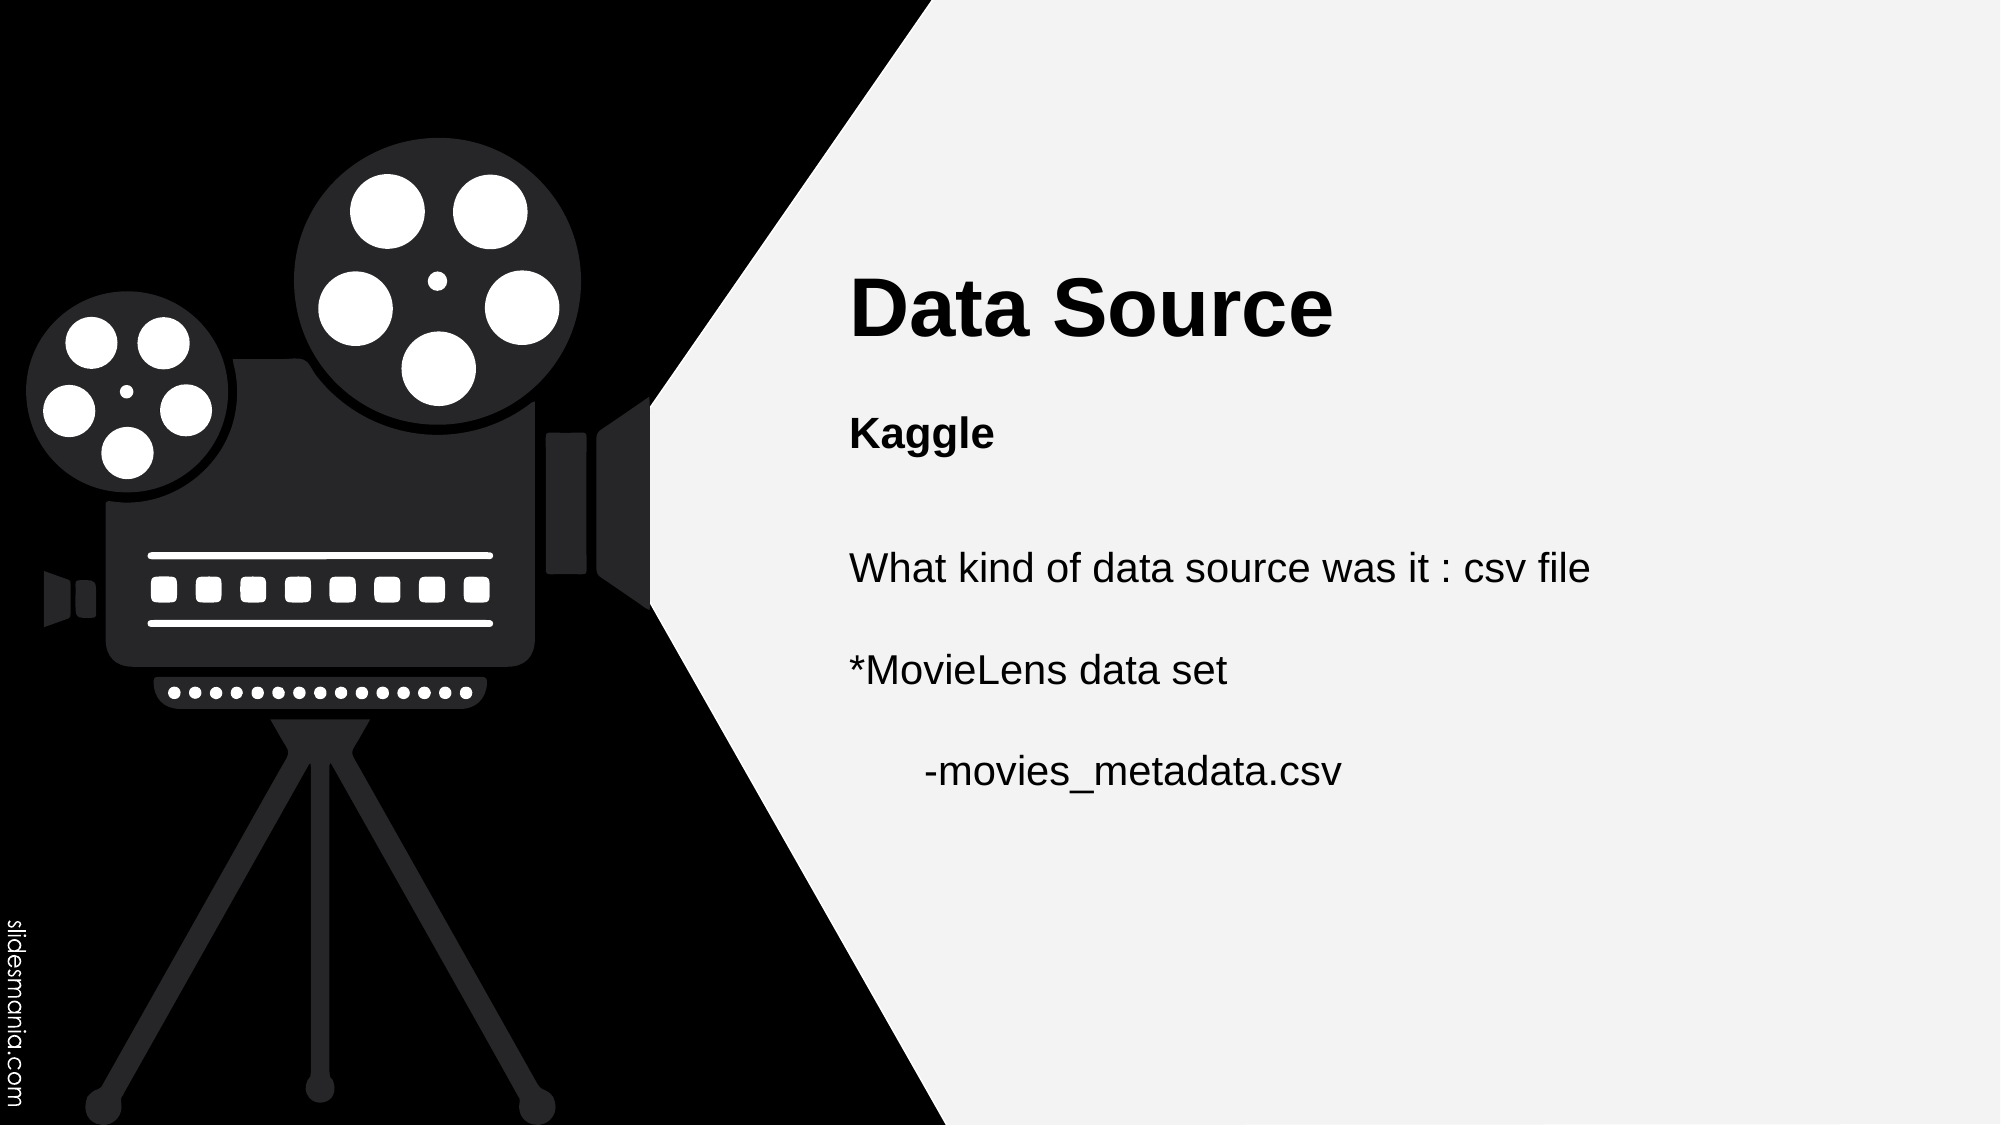

# Data Source
Kaggle
What kind of data source was it : csv file
*MovieLens data set
-movies_metadata.csv